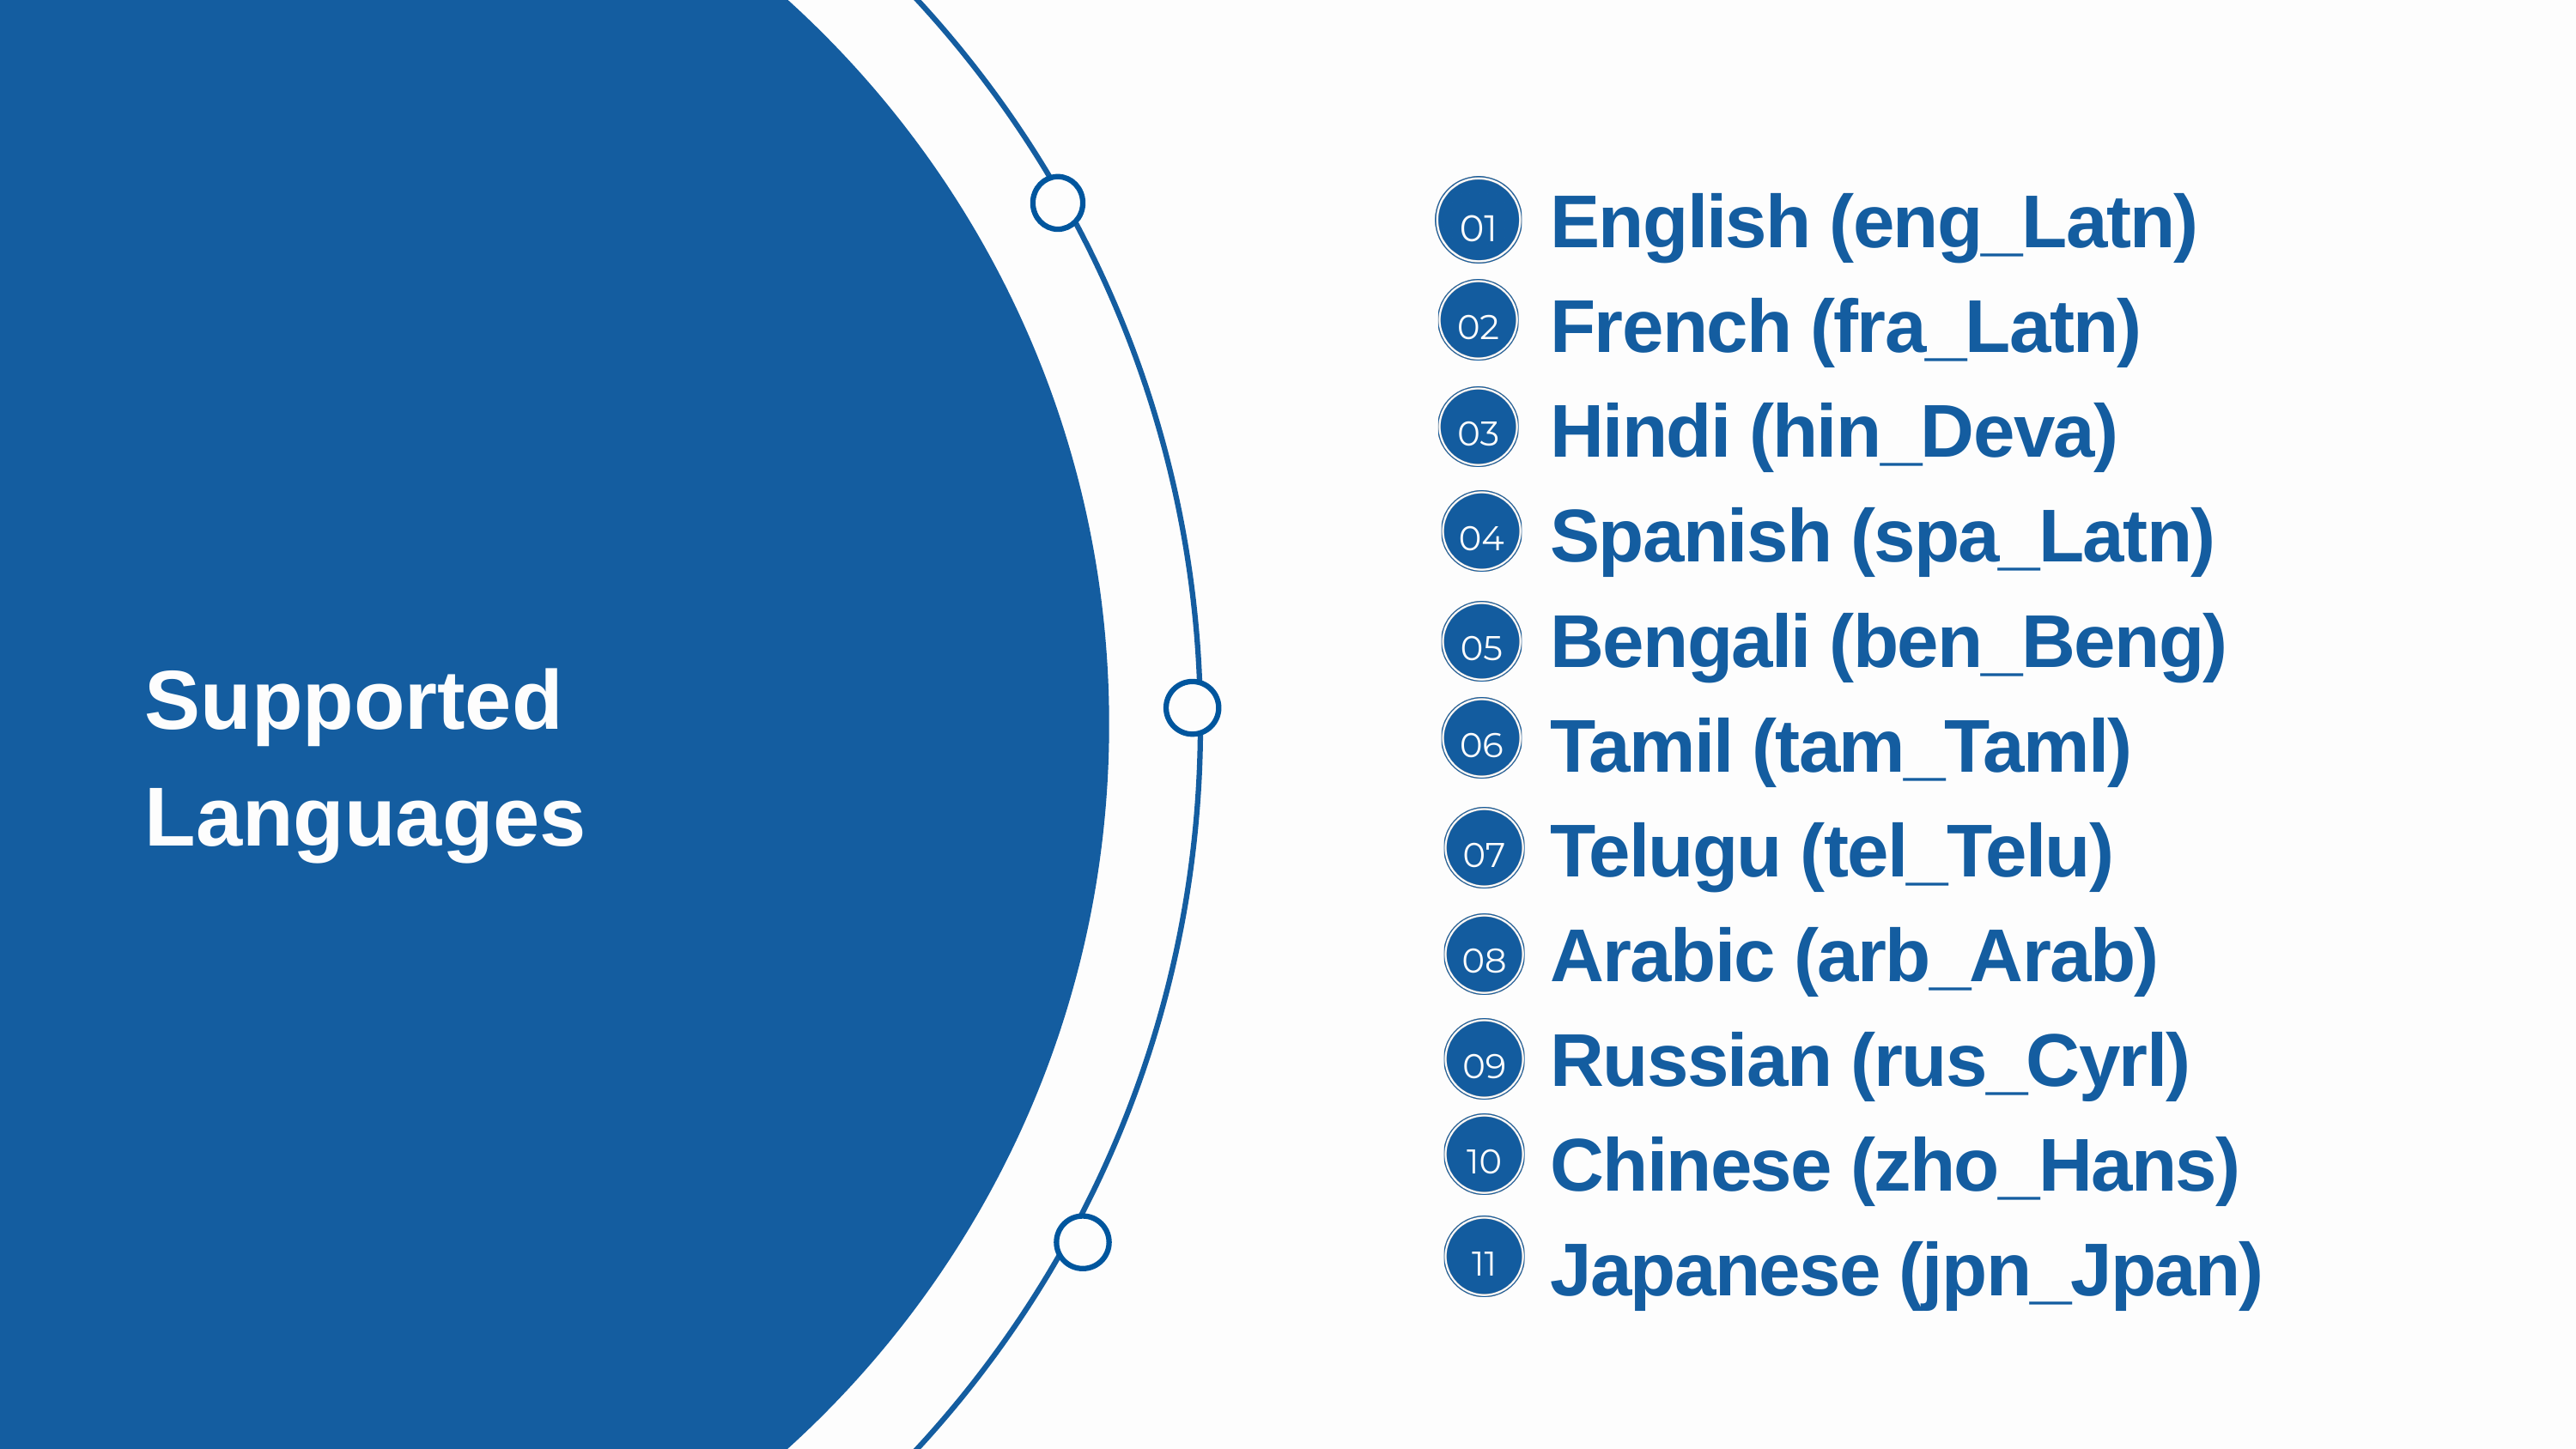

English (eng_Latn)
French (fra_Latn)
Hindi (hin_Deva)
Spanish (spa_Latn)
Bengali (ben_Beng)
Tamil (tam_Taml)
Telugu (tel_Telu)
Arabic (arb_Arab)
Russian (rus_Cyrl)
Chinese (zho_Hans)
Japanese (jpn_Jpan)

01

02

03

04

05
Supported
Languages

06
03

07

08

09
04

10

11